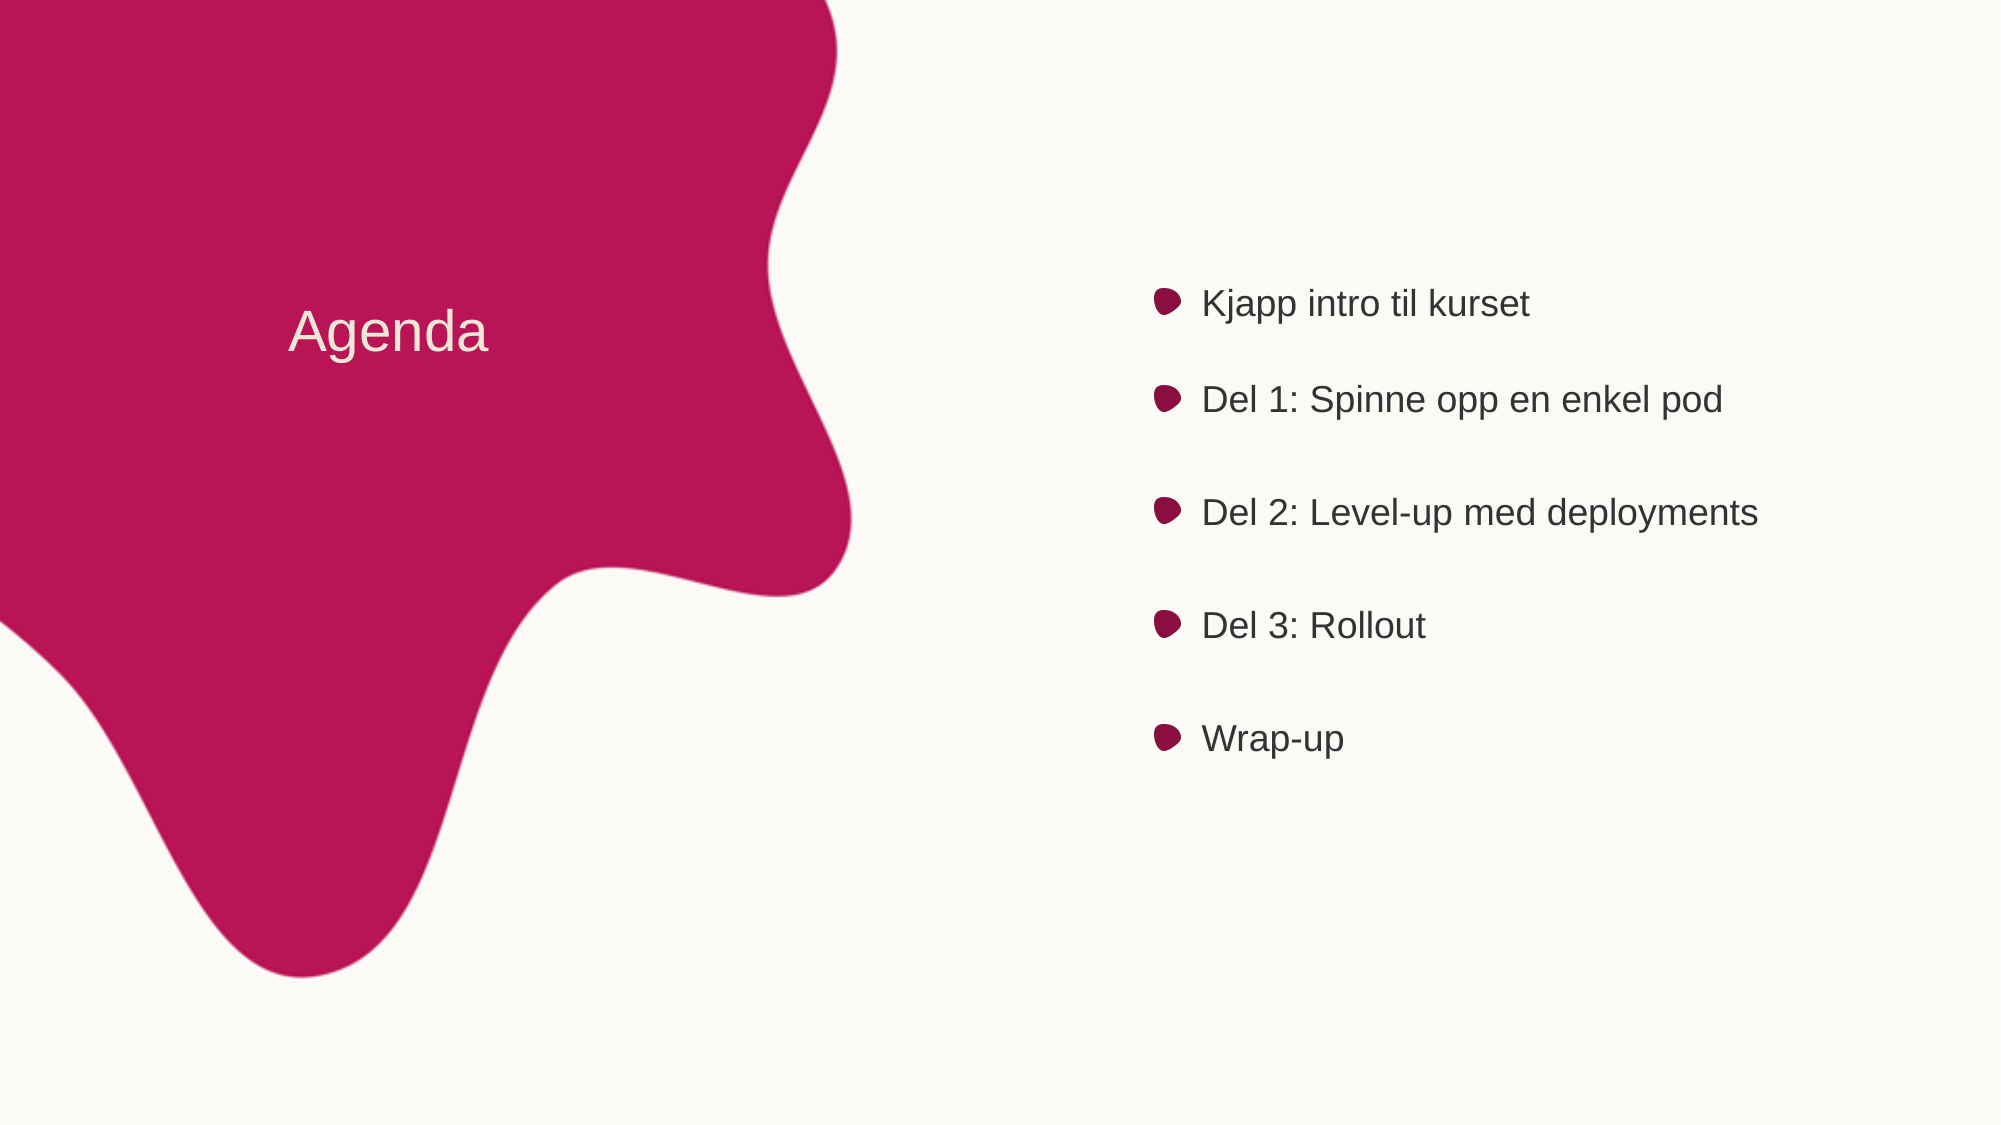

# Agenda
Kjapp intro til kurset
Del 1: Spinne opp en enkel pod
Del 2: Level-up med deployments
Del 3: Rollout
Wrap-up